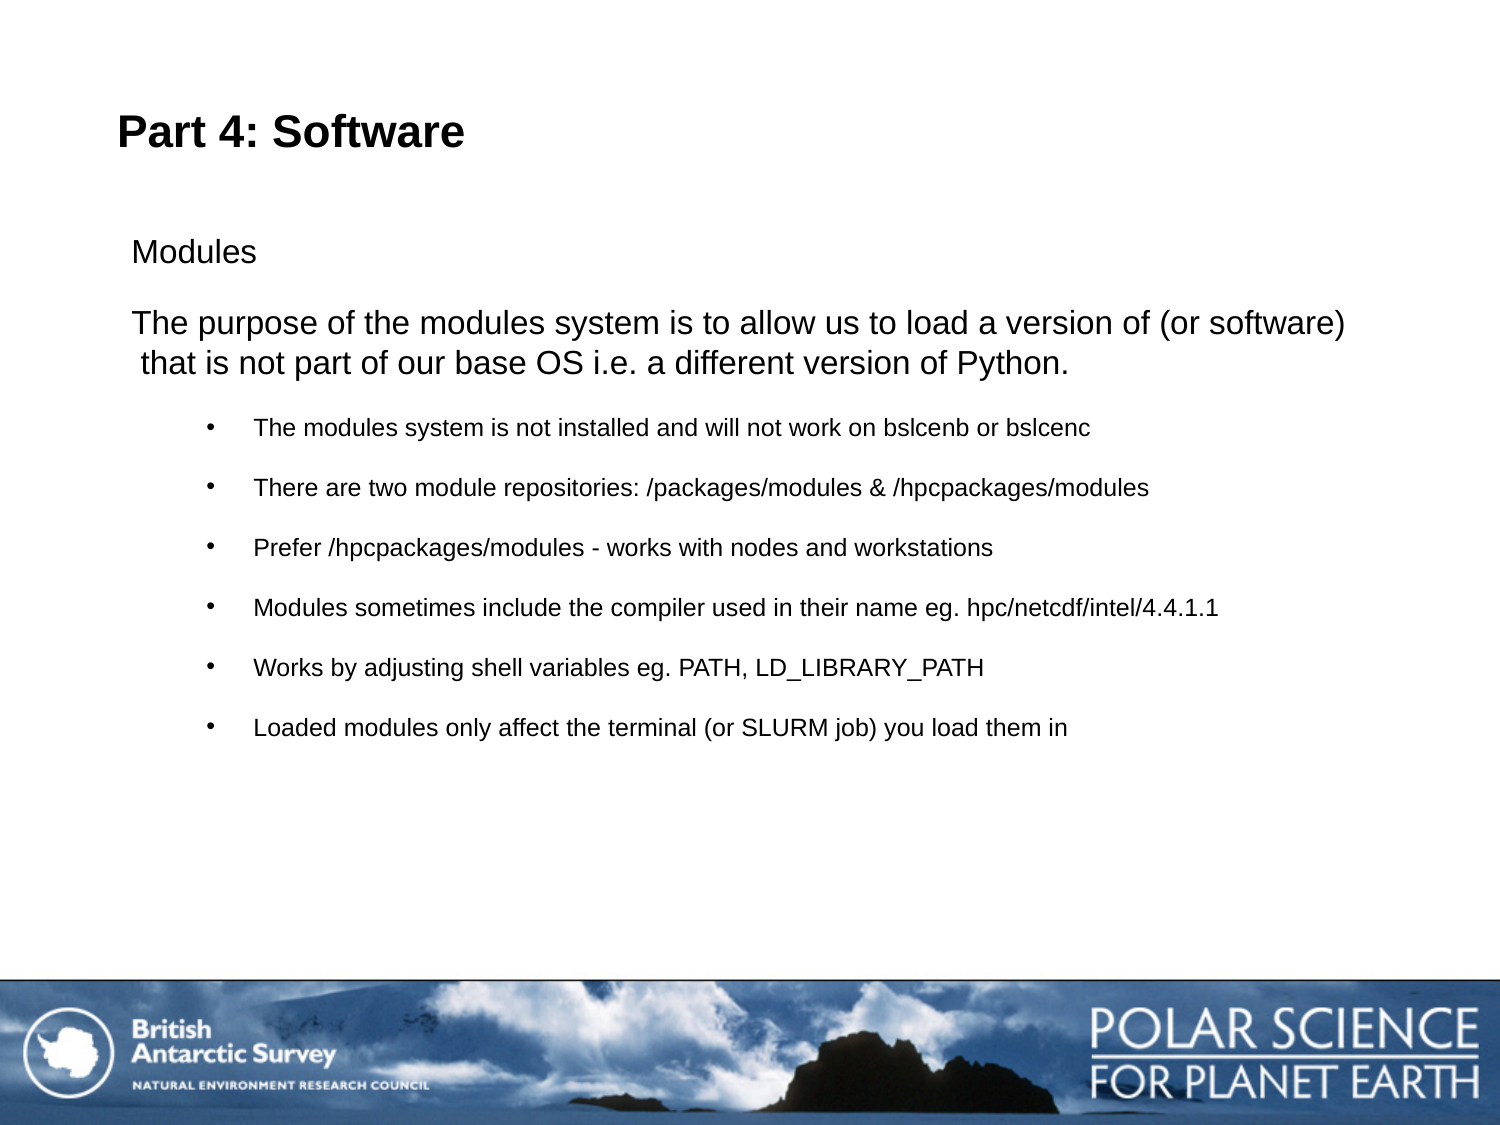

# Part 4: Software
Modules
The purpose of the modules system is to allow us to load a version of (or software)  that is not part of our base OS i.e. a different version of Python.
The modules system is not installed and will not work on bslcenb or bslcenc
There are two module repositories: /packages/modules & /hpcpackages/modules
Prefer /hpcpackages/modules - works with nodes and workstations
Modules sometimes include the compiler used in their name eg. hpc/netcdf/intel/4.4.1.1
Works by adjusting shell variables eg. PATH, LD_LIBRARY_PATH
Loaded modules only affect the terminal (or SLURM job) you load them in